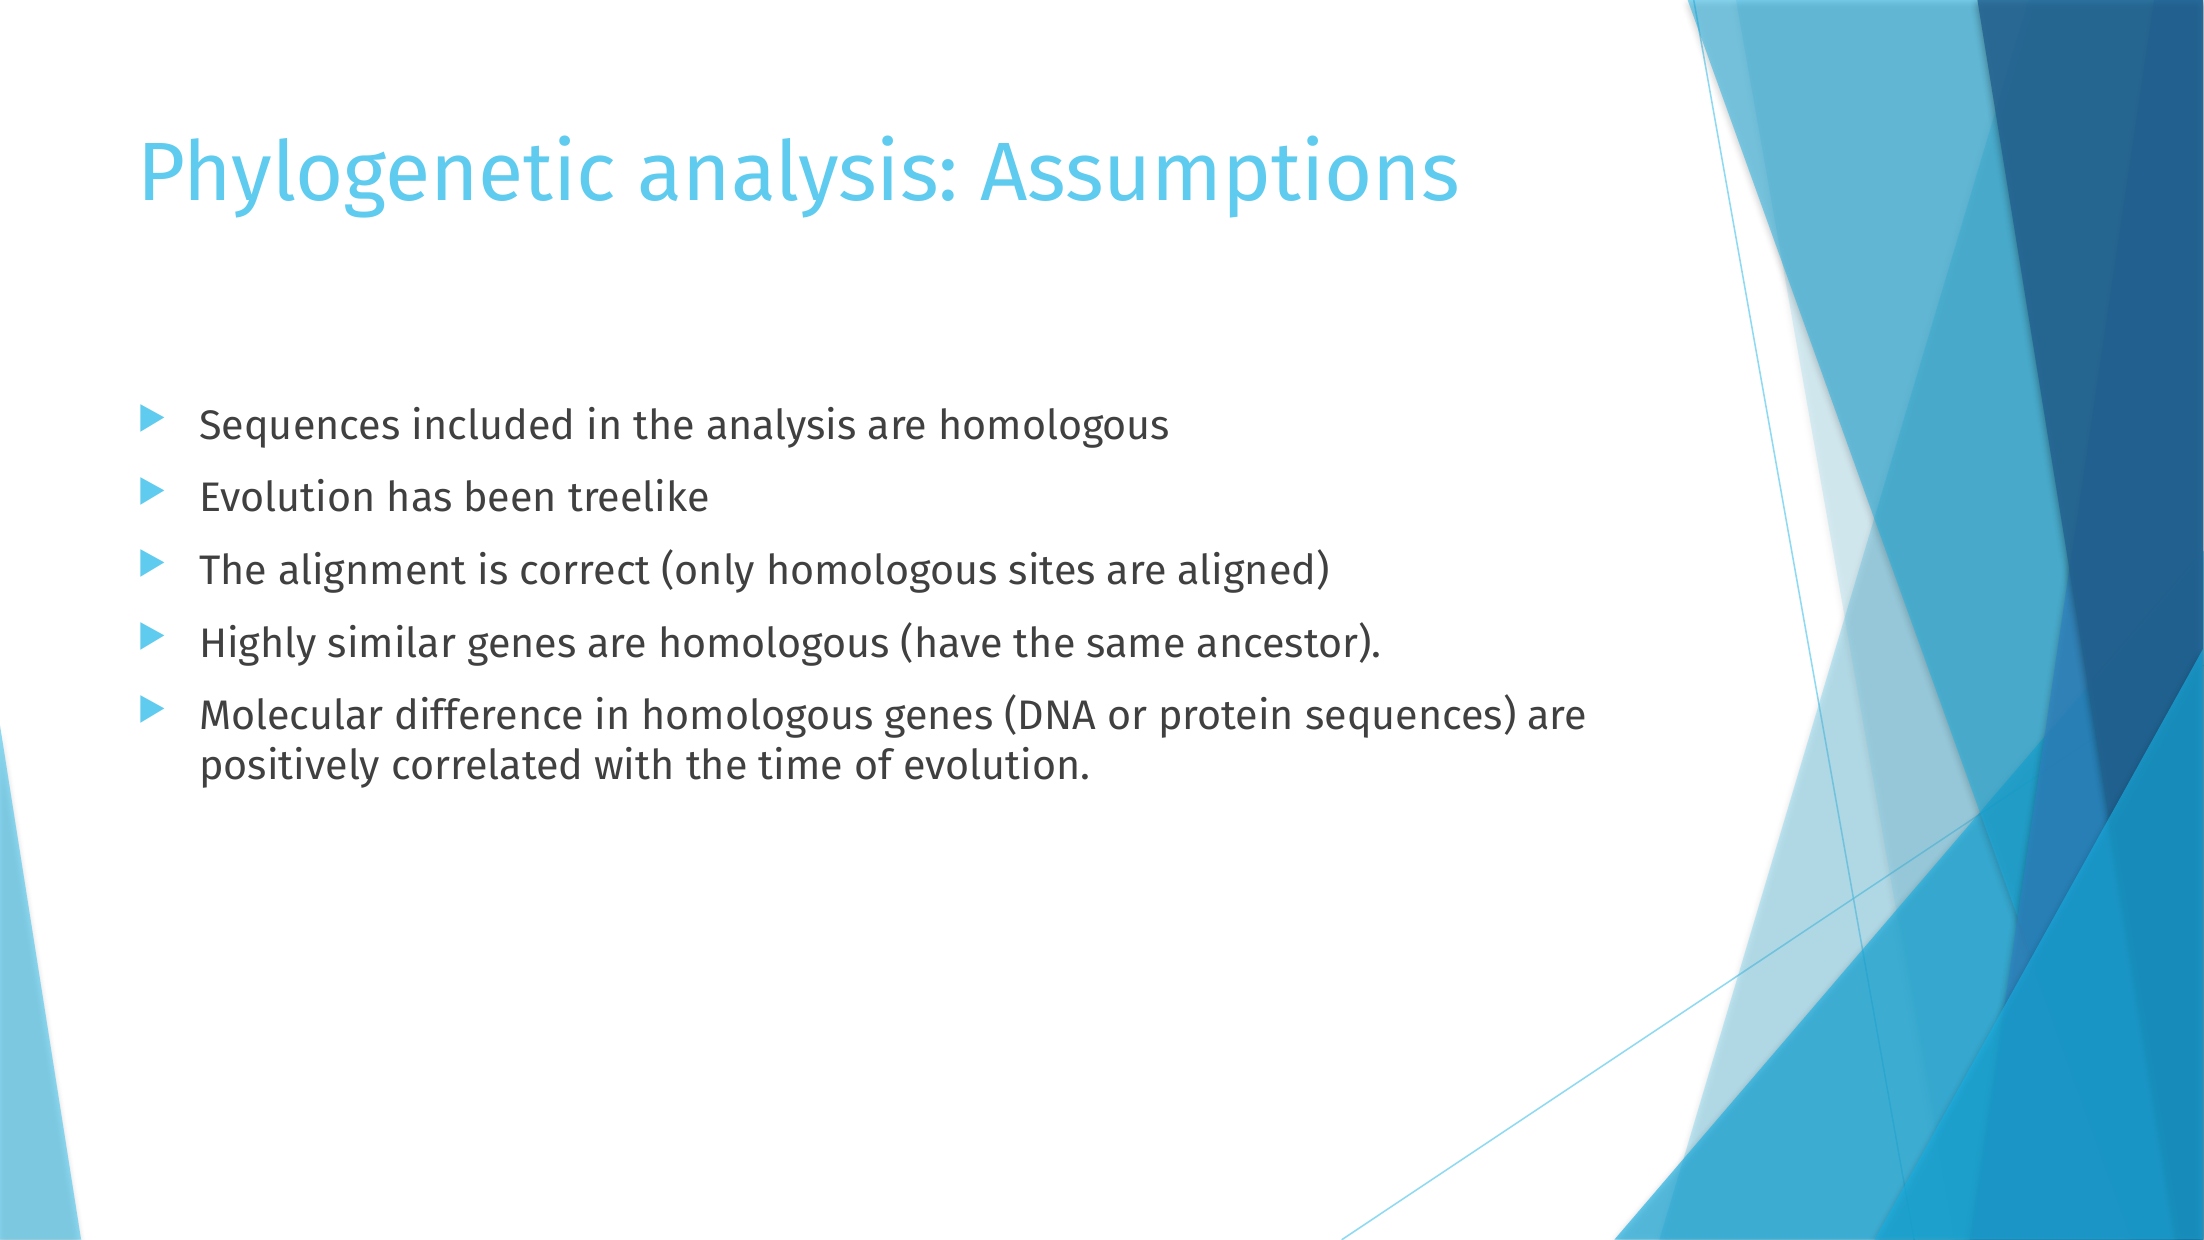

# Phylogenetic analysis: Assumptions
Sequences included in the analysis are homologous
Evolution has been treelike
The alignment is correct (only homologous sites are aligned)
Highly similar genes are homologous (have the same ancestor).
Molecular difference in homologous genes (DNA or protein sequences) are positively correlated with the time of evolution.